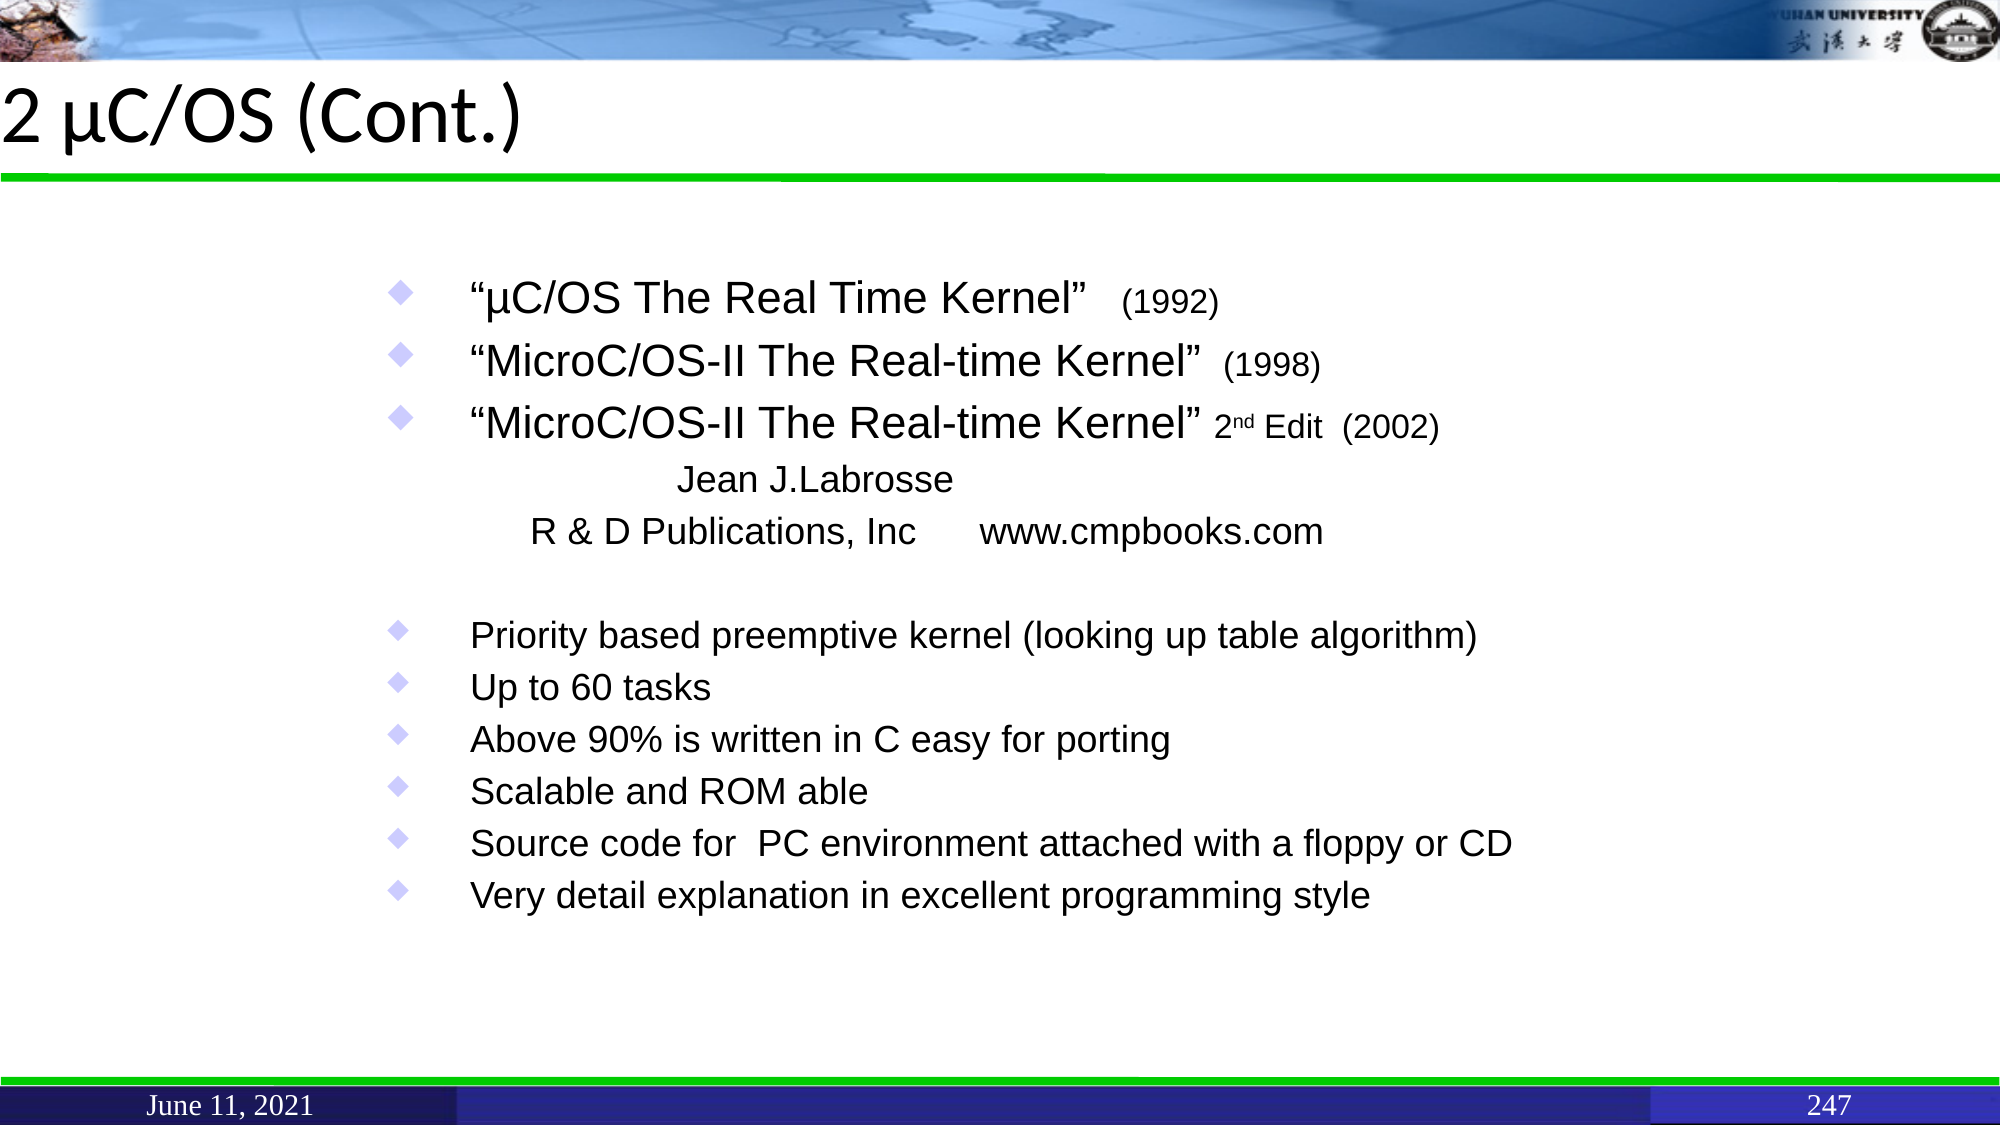

# 2 μC/OS (Cont.)
“µC/OS The Real Time Kernel”   (1992)
“MicroC/OS-II The Real-time Kernel”  (1998)
“MicroC/OS-II The Real-time Kernel” 2nd Edit  (2002)
                 Jean J.Labrosse
   R & D Publications, Inc      www.cmpbooks.com

Priority based preemptive kernel (looking up table algorithm)
Up to 60 tasks
Above 90% is written in C easy for porting
Scalable and ROM able
Source code for  PC environment attached with a floppy or CD
Very detail explanation in excellent programming style

June 11, 2021

247